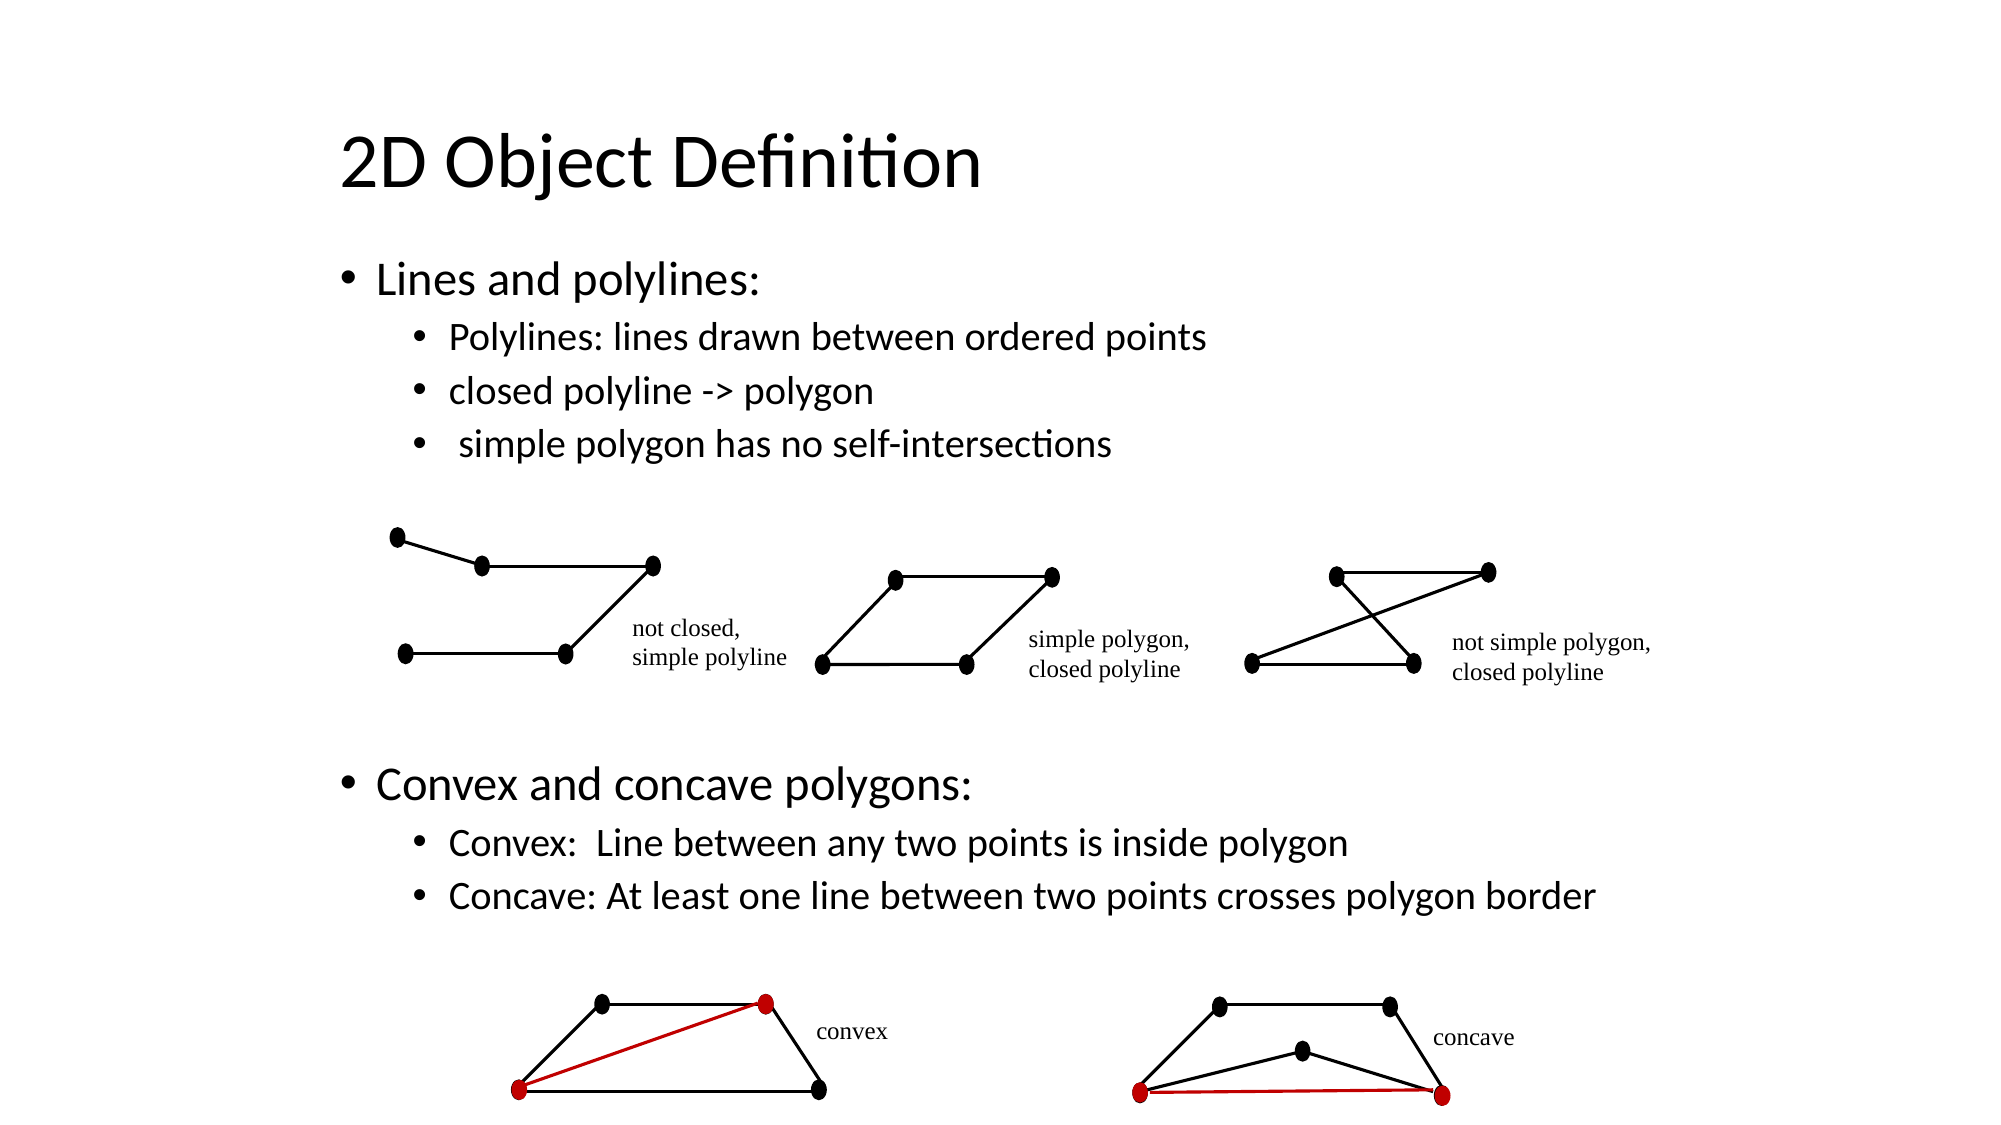

# 2D Object Definition
Lines and polylines:
Polylines: lines drawn between ordered points
closed polyline -> polygon
 simple polygon has no self-intersections

Convex and concave polygons:
Convex:  Line between any two points is inside polygon
Concave: At least one line between two points crosses polygon border

not closed,
simple polyline
simple polygon,
closed polyline
not simple polygon,
closed polyline

convex
concave